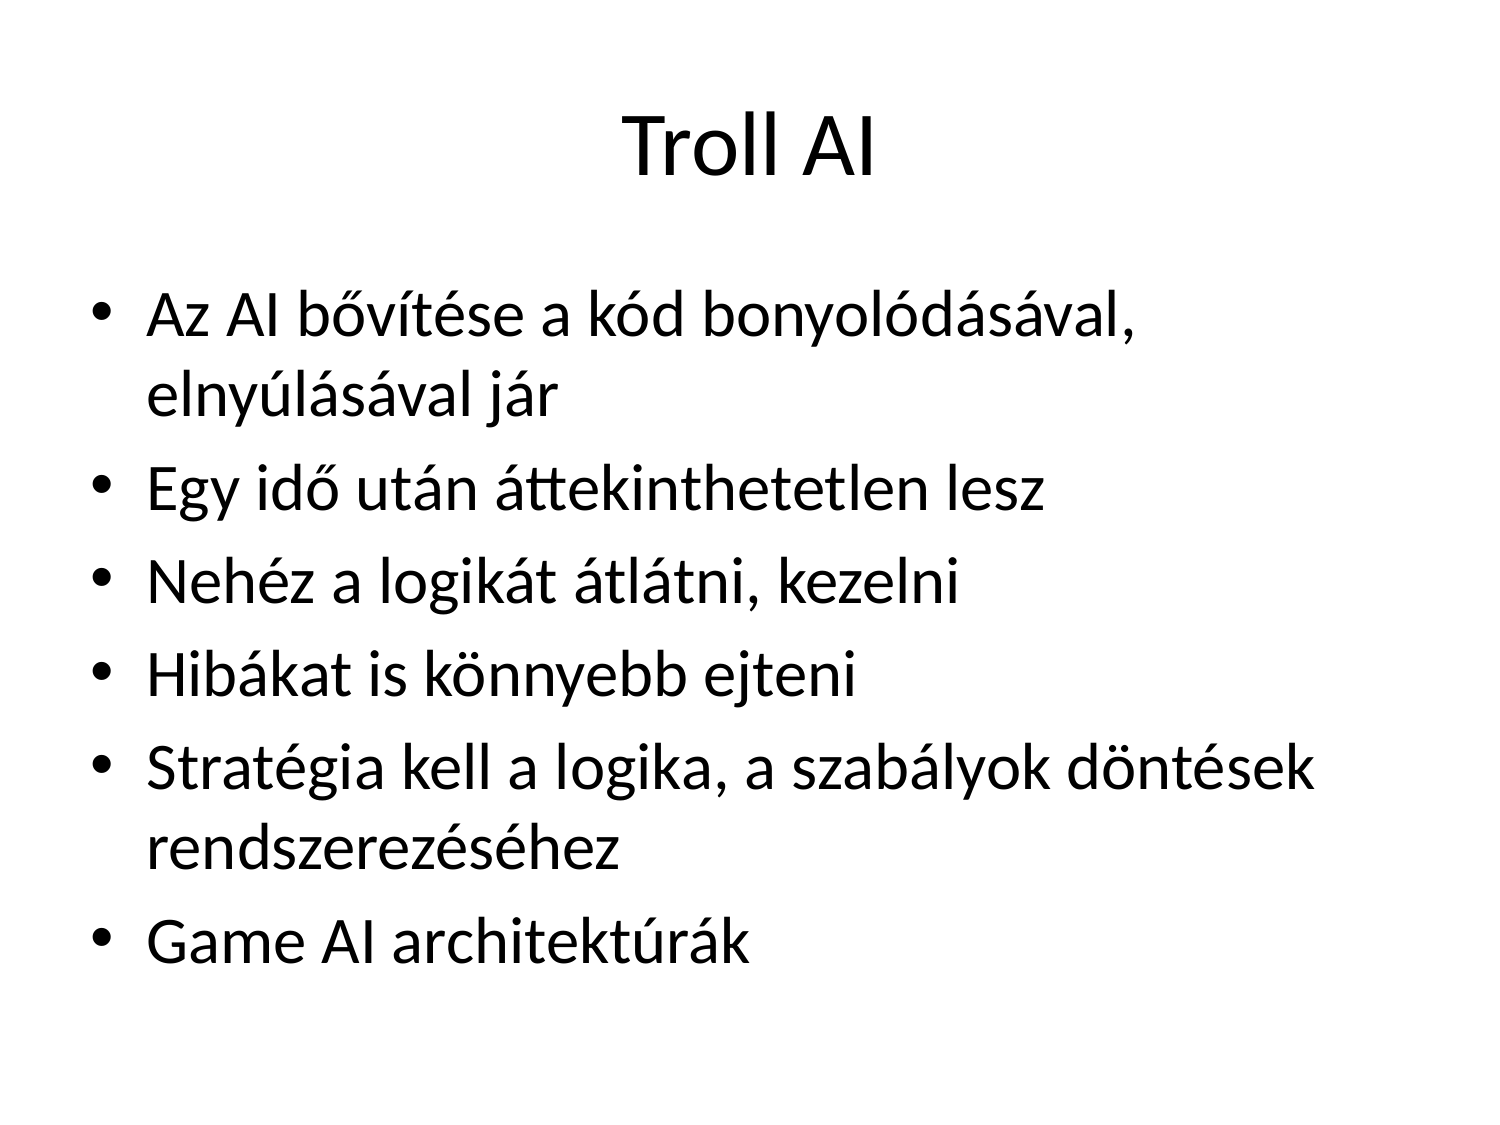

# Troll AI
Az AI bővítése a kód bonyolódásával, elnyúlásával jár
Egy idő után áttekinthetetlen lesz
Nehéz a logikát átlátni, kezelni
Hibákat is könnyebb ejteni
Stratégia kell a logika, a szabályok döntések rendszerezéséhez
Game AI architektúrák